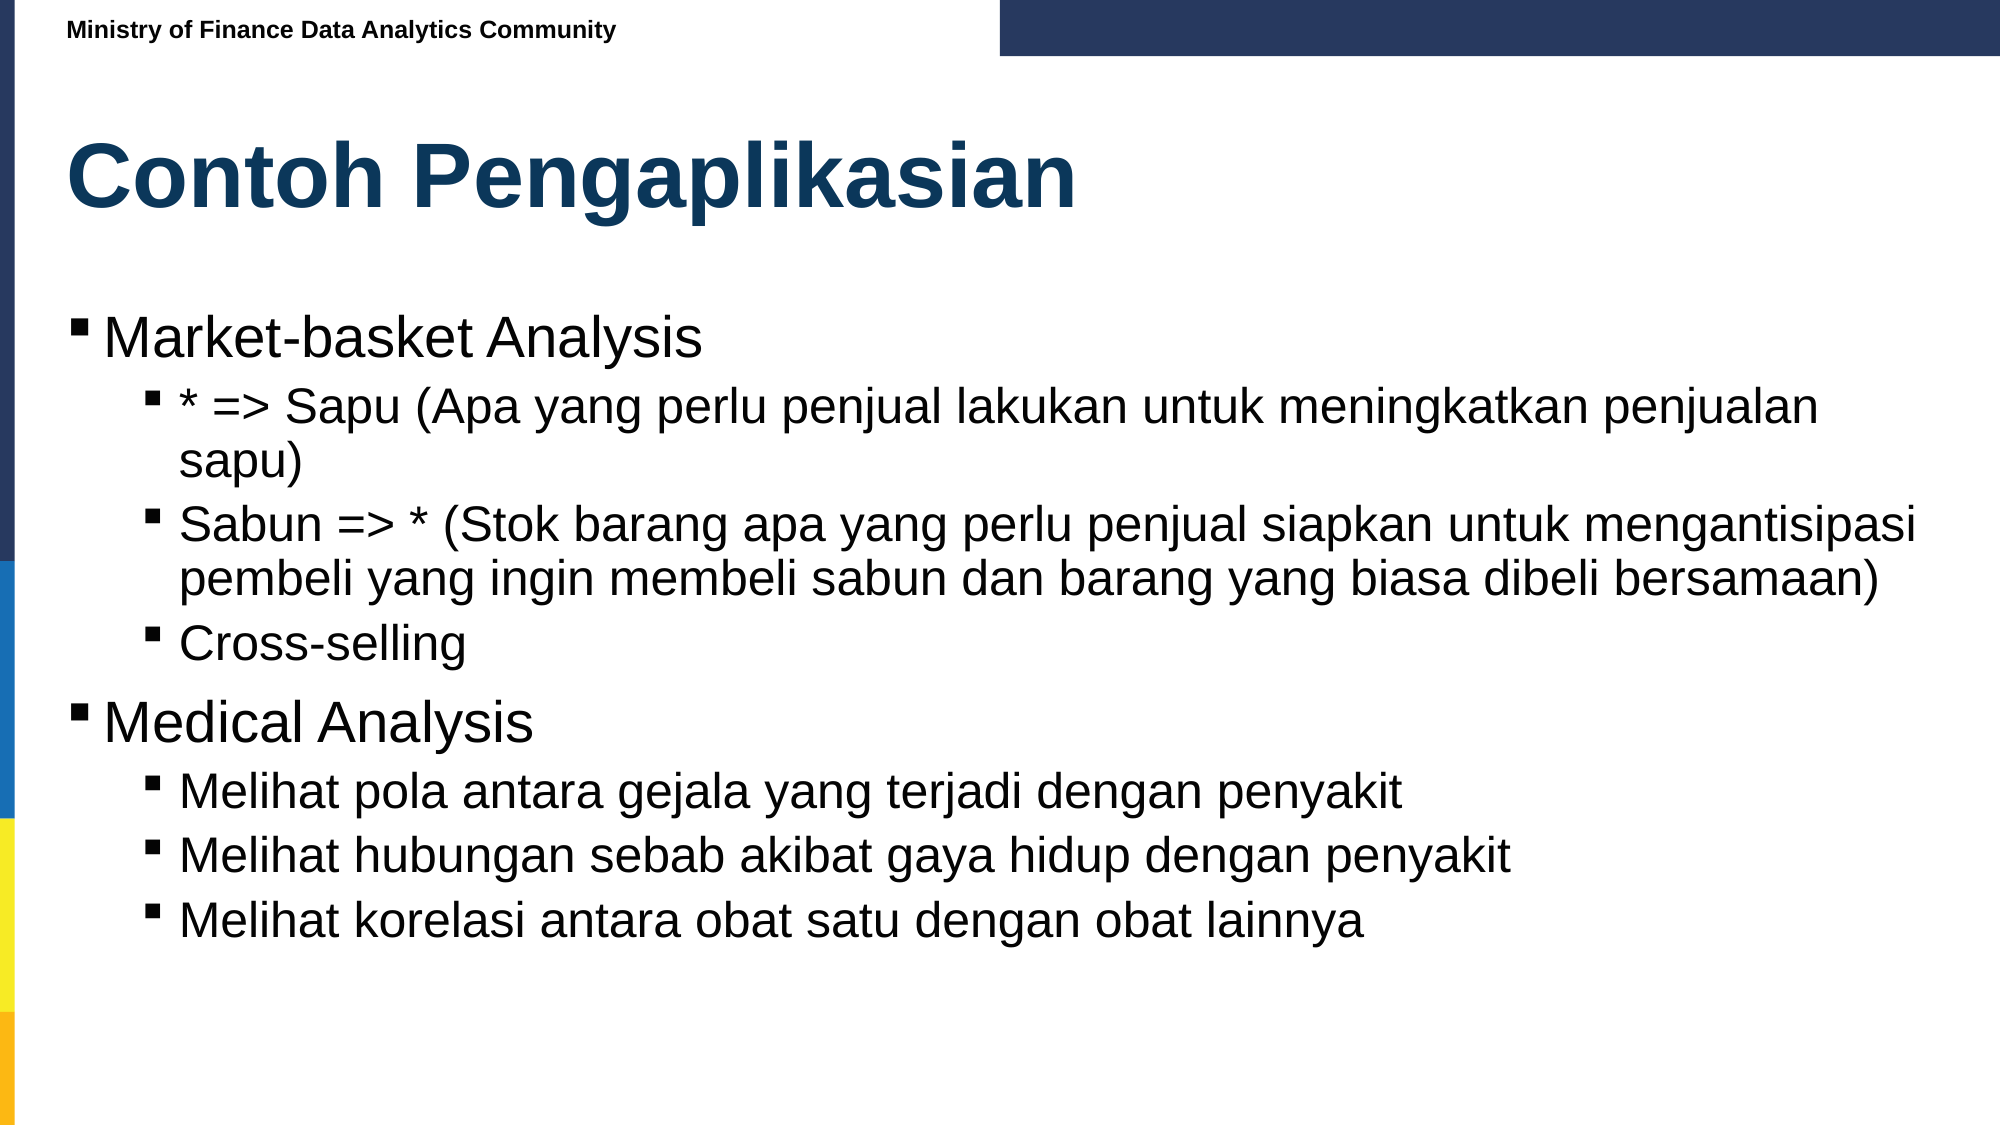

#
Ministry of Finance Data Analytics Community
Contoh Pengaplikasian
Market-basket Analysis
* => Sapu (Apa yang perlu penjual lakukan untuk meningkatkan penjualan sapu)
Sabun => * (Stok barang apa yang perlu penjual siapkan untuk mengantisipasi pembeli yang ingin membeli sabun dan barang yang biasa dibeli bersamaan)
Cross-selling
Medical Analysis
Melihat pola antara gejala yang terjadi dengan penyakit
Melihat hubungan sebab akibat gaya hidup dengan penyakit
Melihat korelasi antara obat satu dengan obat lainnya